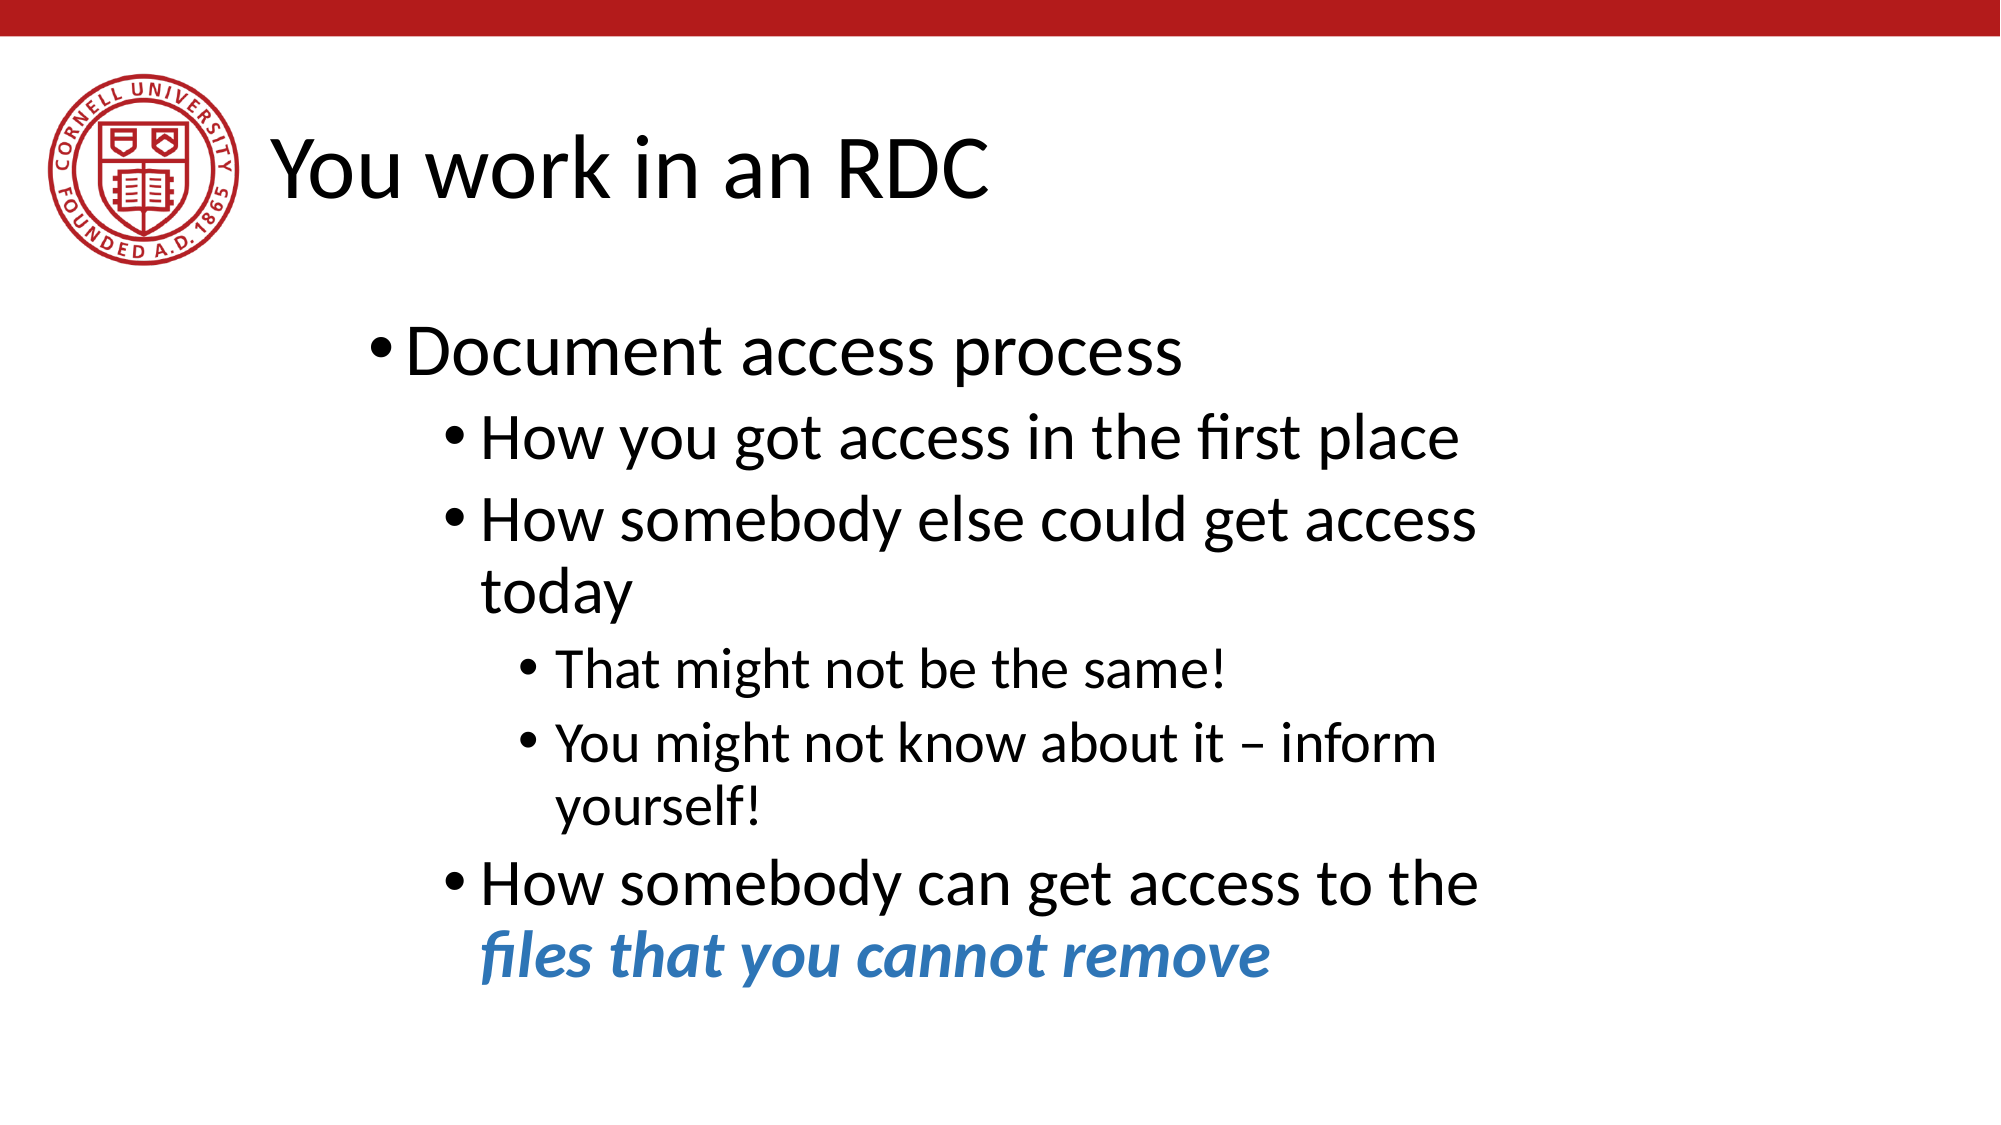

# You work in an RDC
Document access process
How you got access in the first place
How somebody else could get access today
That might not be the same!
You might not know about it – inform yourself!
How somebody can get access to the
files that you cannot remove